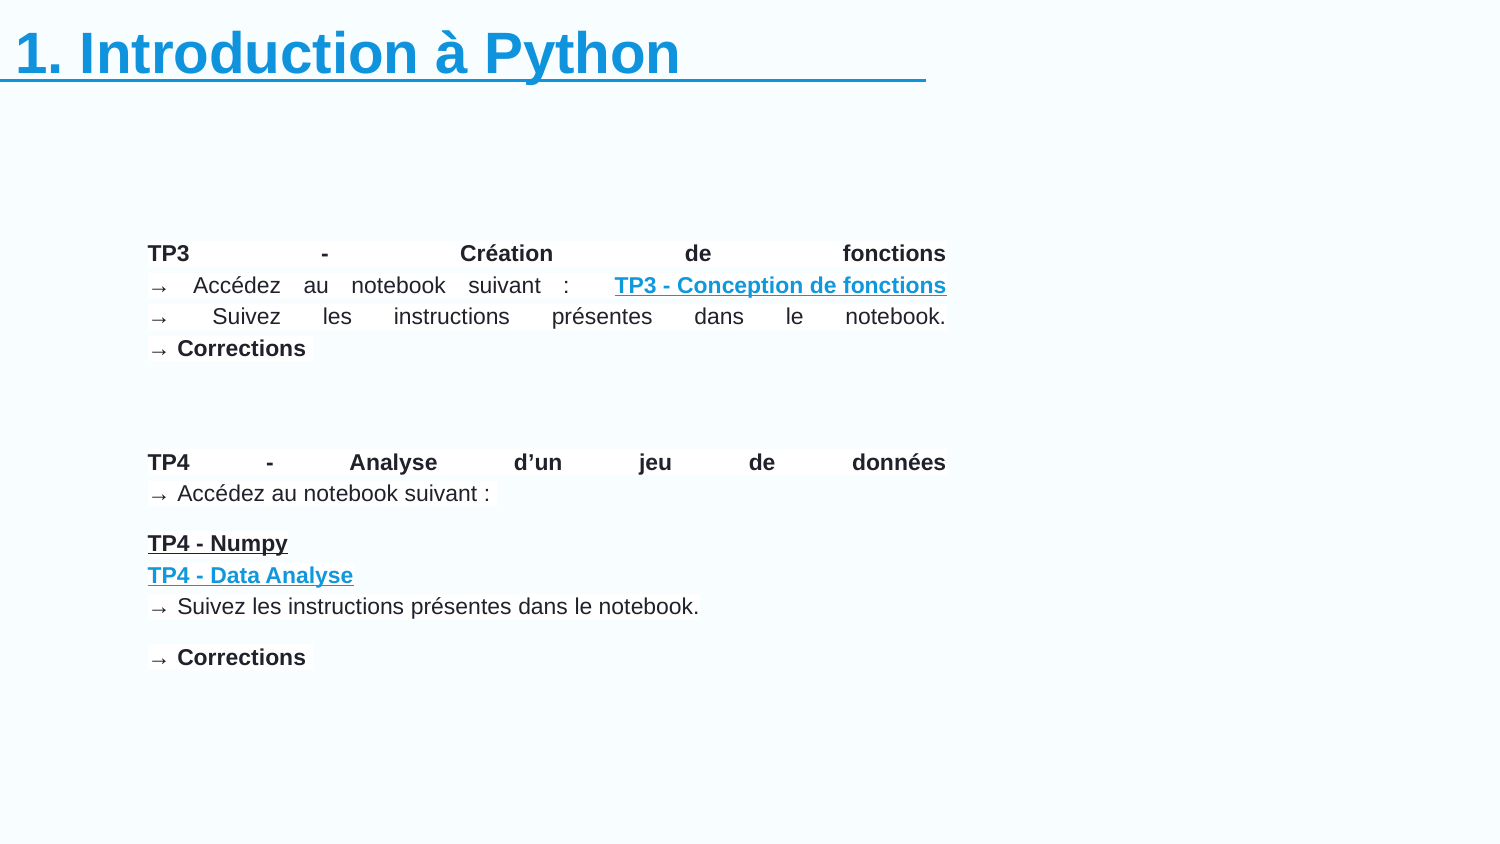

1. Introduction à Python
TP3 - Création de fonctions
→ Accédez au notebook suivant :  TP3 - Conception de fonctions
→ Suivez les instructions présentes dans le notebook.
→ Corrections
TP4 - Analyse d’un jeu de données
→ Accédez au notebook suivant :
TP4 - Numpy
TP4 - Data Analyse
→ Suivez les instructions présentes dans le notebook.
→ Corrections